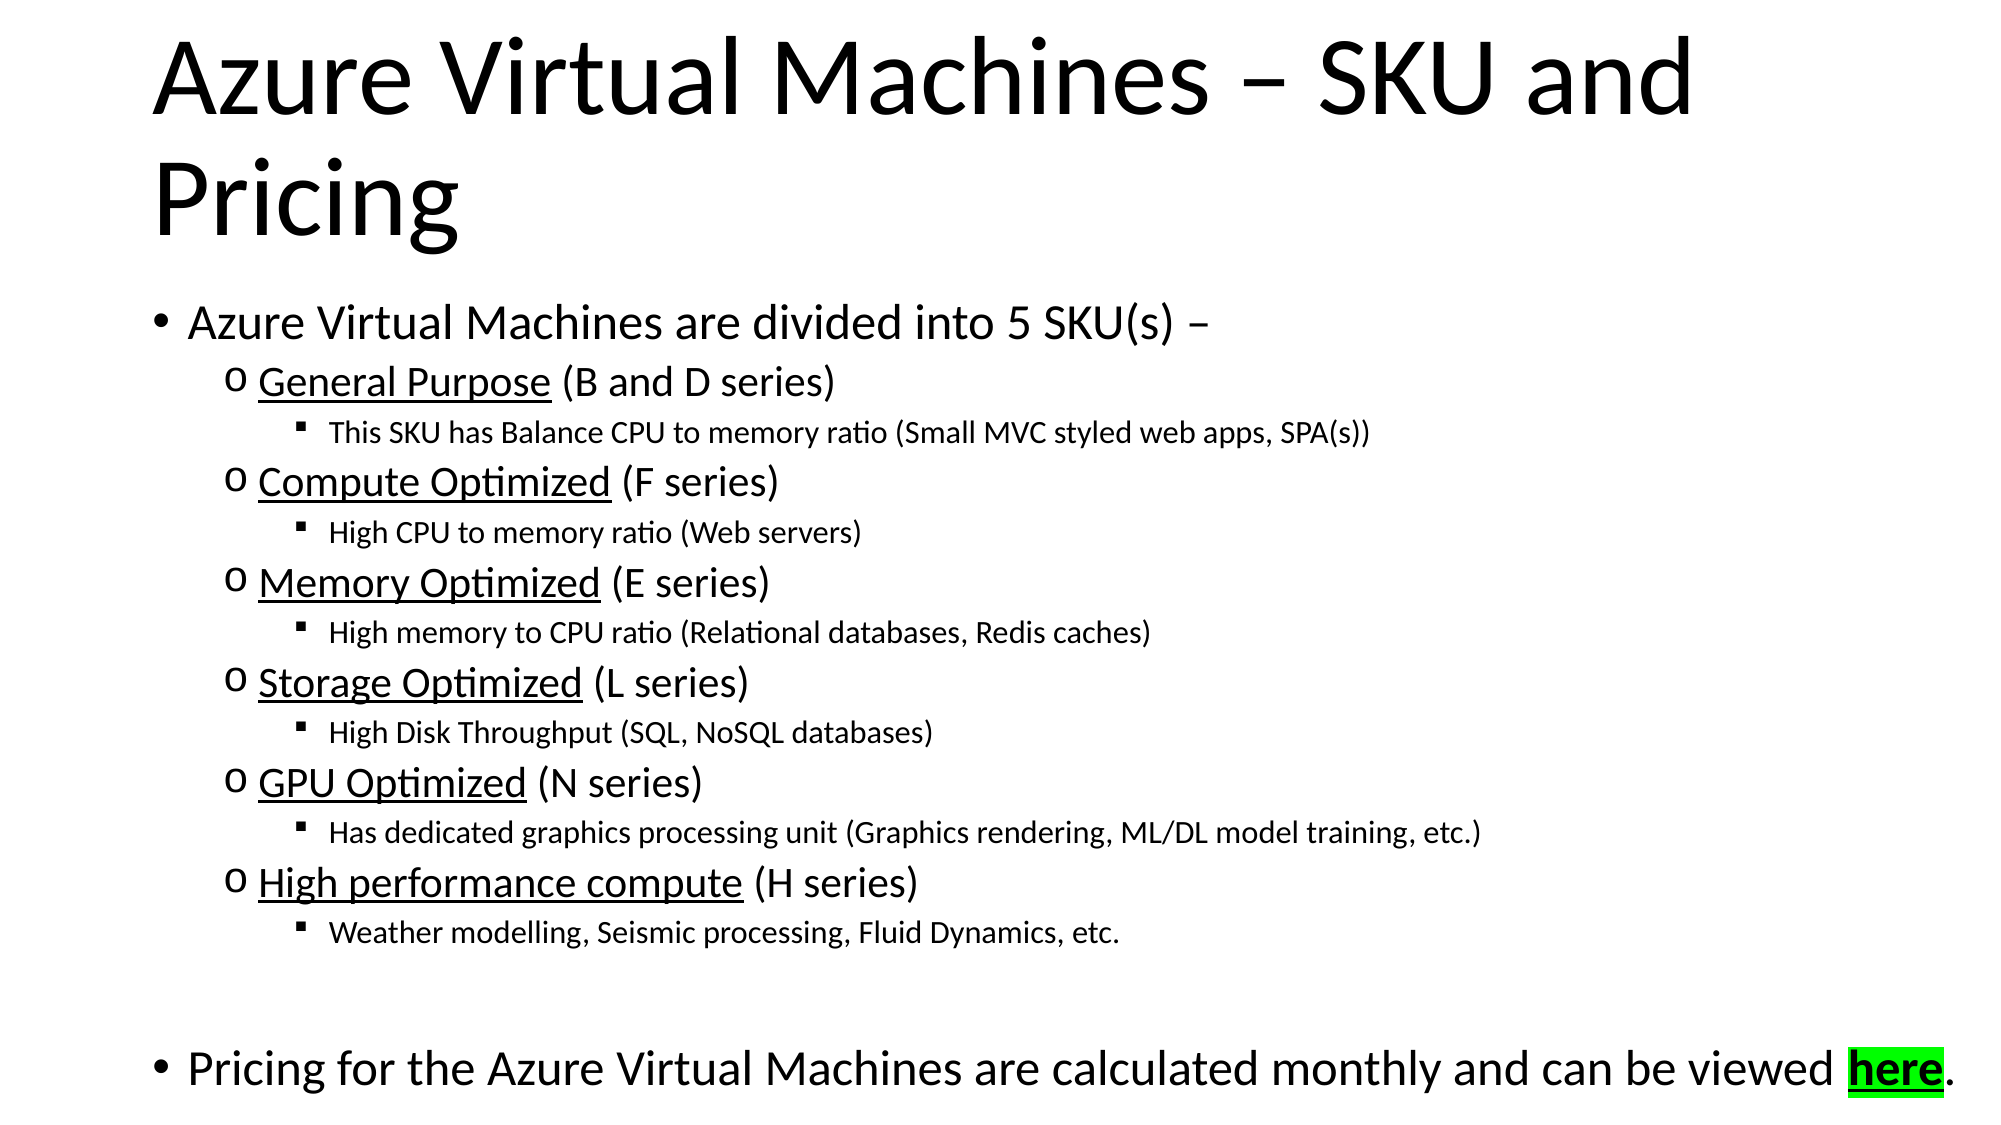

# Azure Virtual Machines – SKU and Pricing
Azure Virtual Machines are divided into 5 SKU(s) –
General Purpose (B and D series)
This SKU has Balance CPU to memory ratio (Small MVC styled web apps, SPA(s))
Compute Optimized (F series)
High CPU to memory ratio (Web servers)
Memory Optimized (E series)
High memory to CPU ratio (Relational databases, Redis caches)
Storage Optimized (L series)
High Disk Throughput (SQL, NoSQL databases)
GPU Optimized (N series)
Has dedicated graphics processing unit (Graphics rendering, ML/DL model training, etc.)
High performance compute (H series)
Weather modelling, Seismic processing, Fluid Dynamics, etc.

Pricing for the Azure Virtual Machines are calculated monthly and can be viewed here.